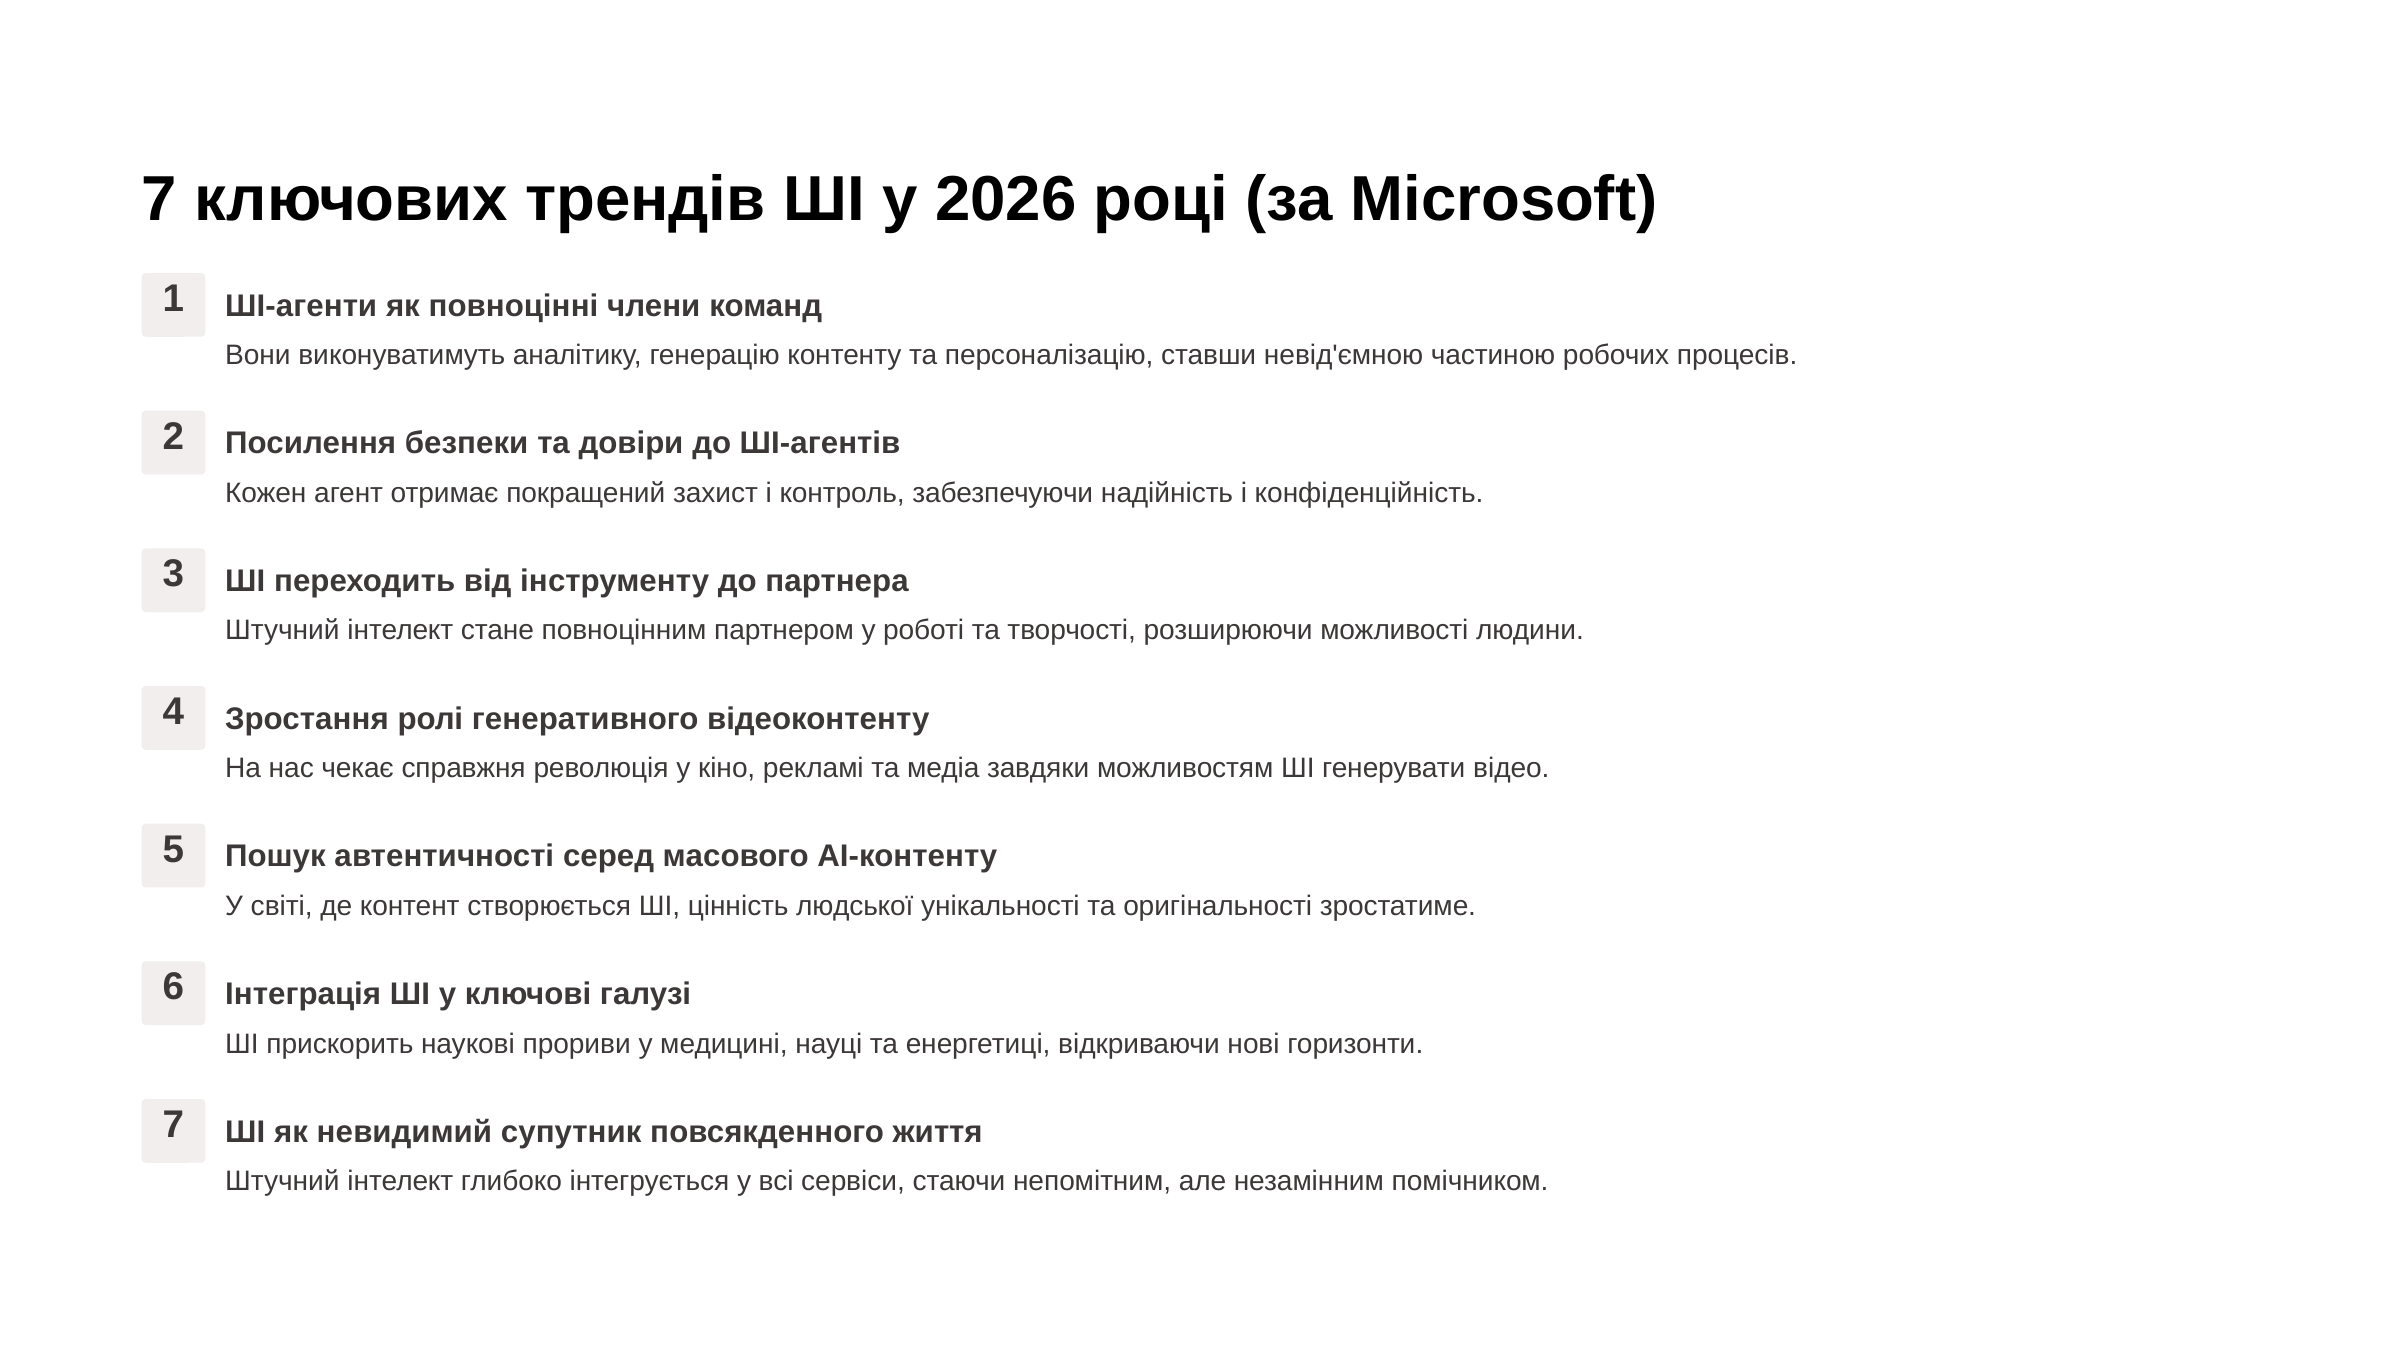

7 ключових трендів ШІ у 2026 році (за Microsoft)

1
ШІ-агенти як повноцінні члени команд
Вони виконуватимуть аналітику, генерацію контенту та персоналізацію, ставши невід'ємною частиною робочих процесів.

2
Посилення безпеки та довіри до ШІ-агентів
Кожен агент отримає покращений захист і контроль, забезпечуючи надійність і конфіденційність.

3
ШІ переходить від інструменту до партнера
Штучний інтелект стане повноцінним партнером у роботі та творчості, розширюючи можливості людини.

4
Зростання ролі генеративного відеоконтенту
На нас чекає справжня революція у кіно, рекламі та медіа завдяки можливостям ШІ генерувати відео.

5
Пошук автентичності серед масового AI-контенту
У світі, де контент створюється ШІ, цінність людської унікальності та оригінальності зростатиме.

6
Інтеграція ШІ у ключові галузі
ШІ прискорить наукові прориви у медицині, науці та енергетиці, відкриваючи нові горизонти.

7
ШІ як невидимий супутник повсякденного життя
Штучний інтелект глибоко інтегрується у всі сервіси, стаючи непомітним, але незамінним помічником.